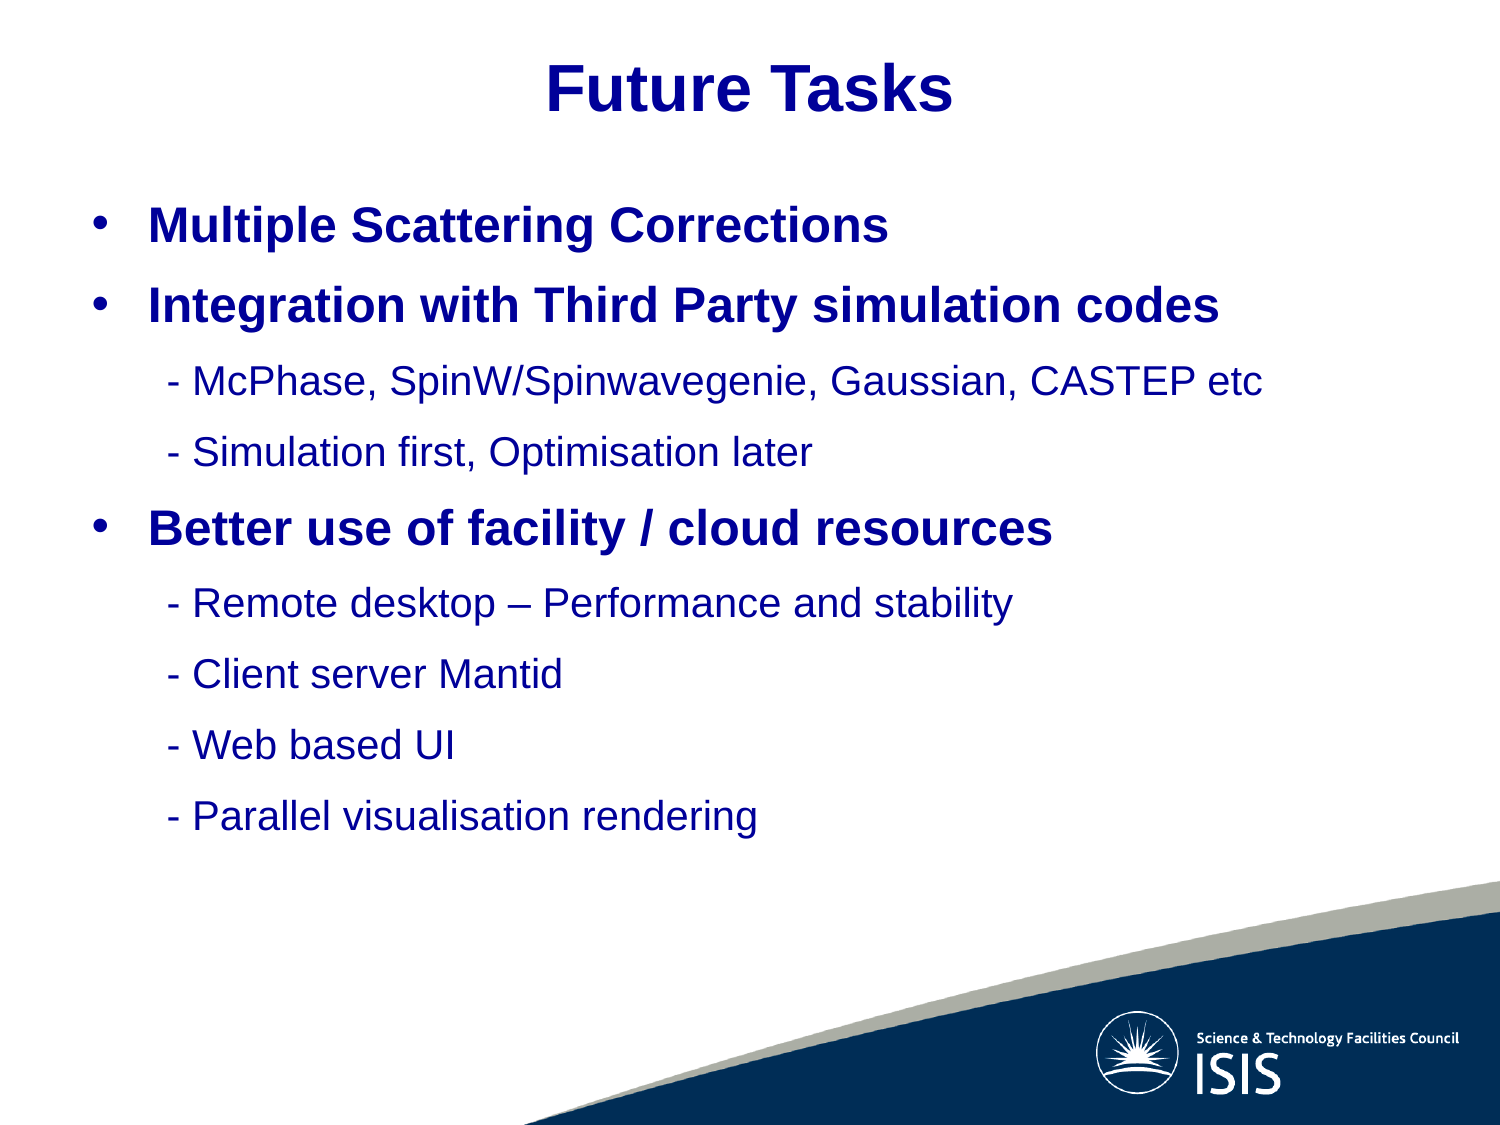

# Future Tasks
Multiple Scattering Corrections
Integration with Third Party simulation codes
- McPhase, SpinW/Spinwavegenie, Gaussian, CASTEP etc
- Simulation first, Optimisation later
Better use of facility / cloud resources
- Remote desktop – Performance and stability
- Client server Mantid
- Web based UI
- Parallel visualisation rendering